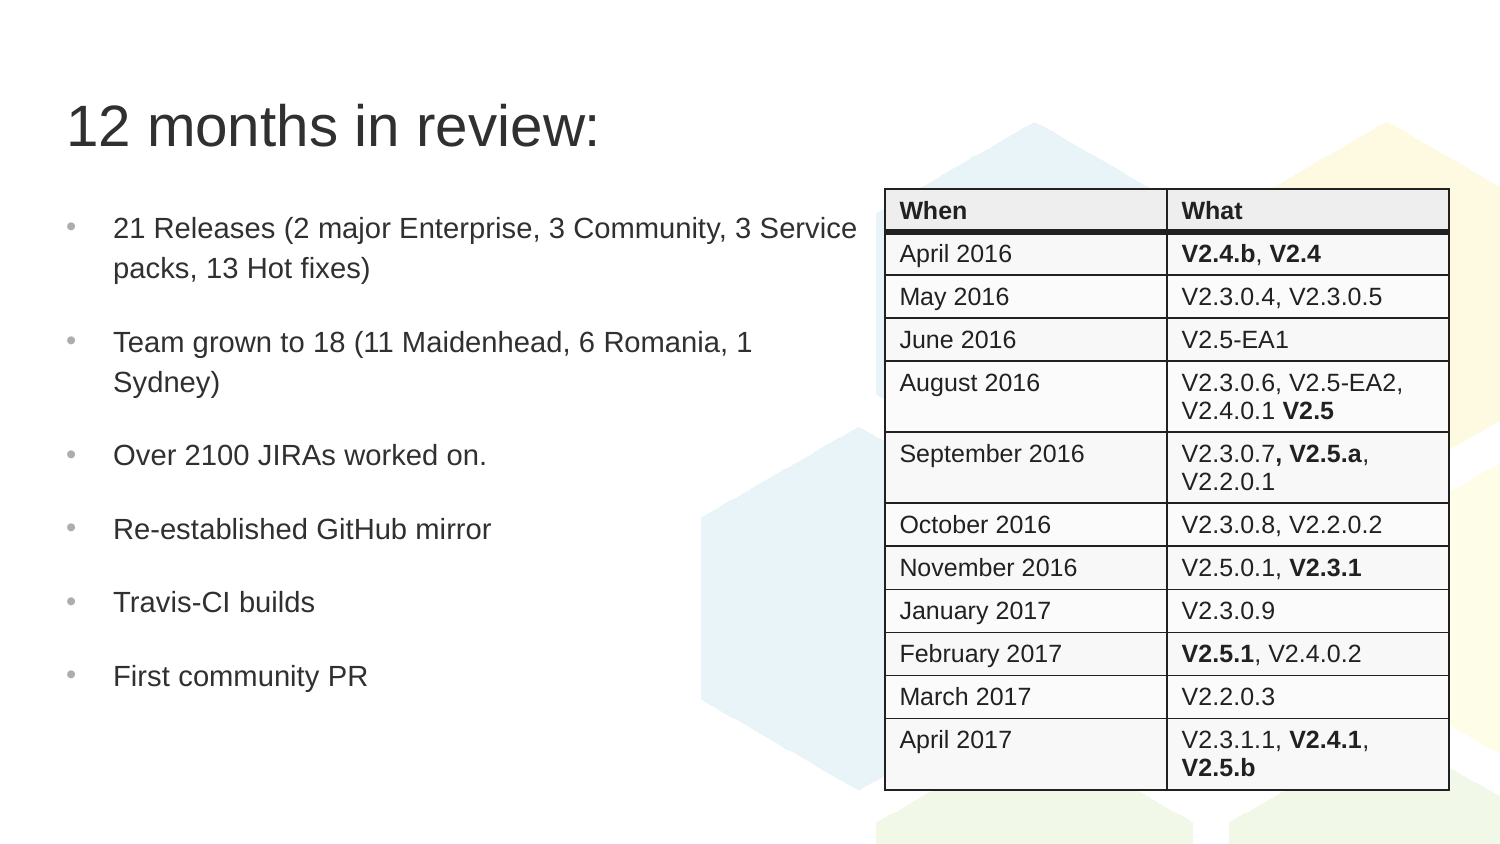

# 12 months in review:
21 Releases (2 major Enterprise, 3 Community, 3 Service packs, 13 Hot fixes)
Team grown to 18 (11 Maidenhead, 6 Romania, 1 Sydney)
Over 2100 JIRAs worked on.
Re-established GitHub mirror
Travis-CI builds
First community PR
| When | What |
| --- | --- |
| April 2016 | V2.4.b, V2.4 |
| May 2016 | V2.3.0.4, V2.3.0.5 |
| June 2016 | V2.5-EA1 |
| August 2016 | V2.3.0.6, V2.5-EA2, V2.4.0.1 V2.5 |
| September 2016 | V2.3.0.7, V2.5.a, V2.2.0.1 |
| October 2016 | V2.3.0.8, V2.2.0.2 |
| November 2016 | V2.5.0.1, V2.3.1 |
| January 2017 | V2.3.0.9 |
| February 2017 | V2.5.1, V2.4.0.2 |
| March 2017 | V2.2.0.3 |
| April 2017 | V2.3.1.1, V2.4.1, V2.5.b |